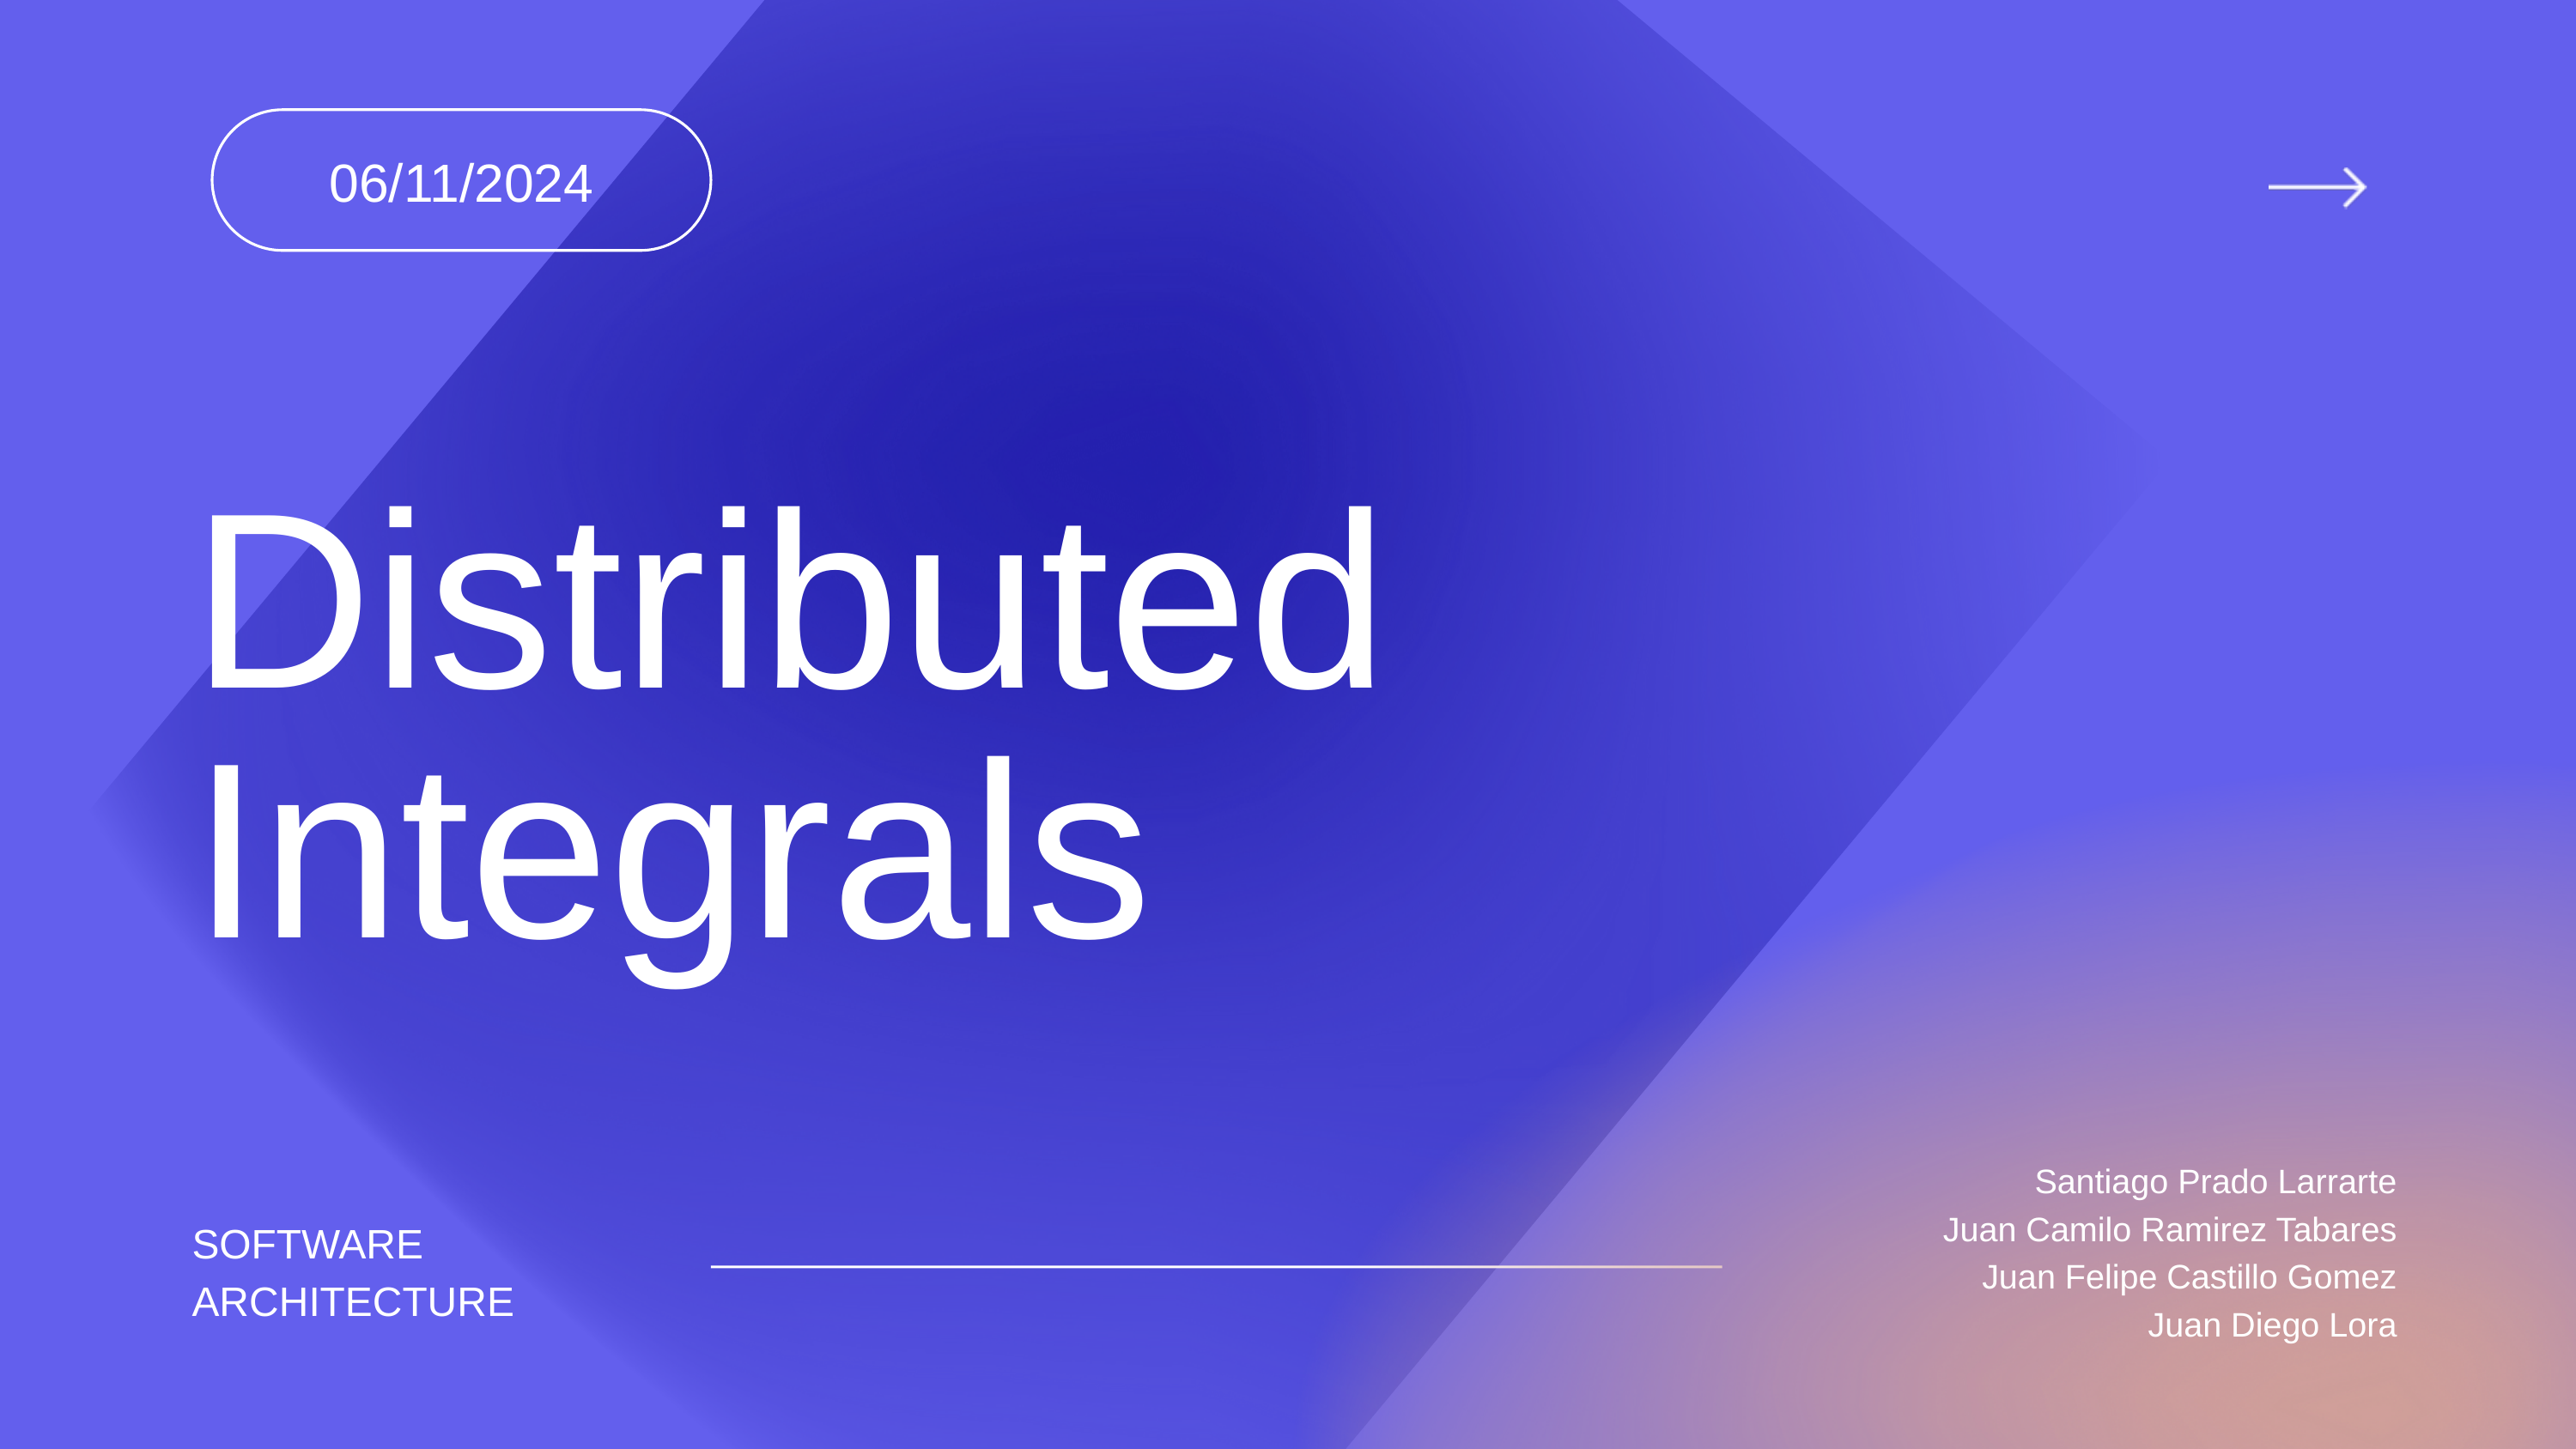

06/11/2024

Distributed Integrals

Santiago Prado Larrarte
Juan Camilo Ramirez Tabares
Juan Felipe Castillo Gomez
Juan Diego Lora
SOFTWARE ARCHITECTURE